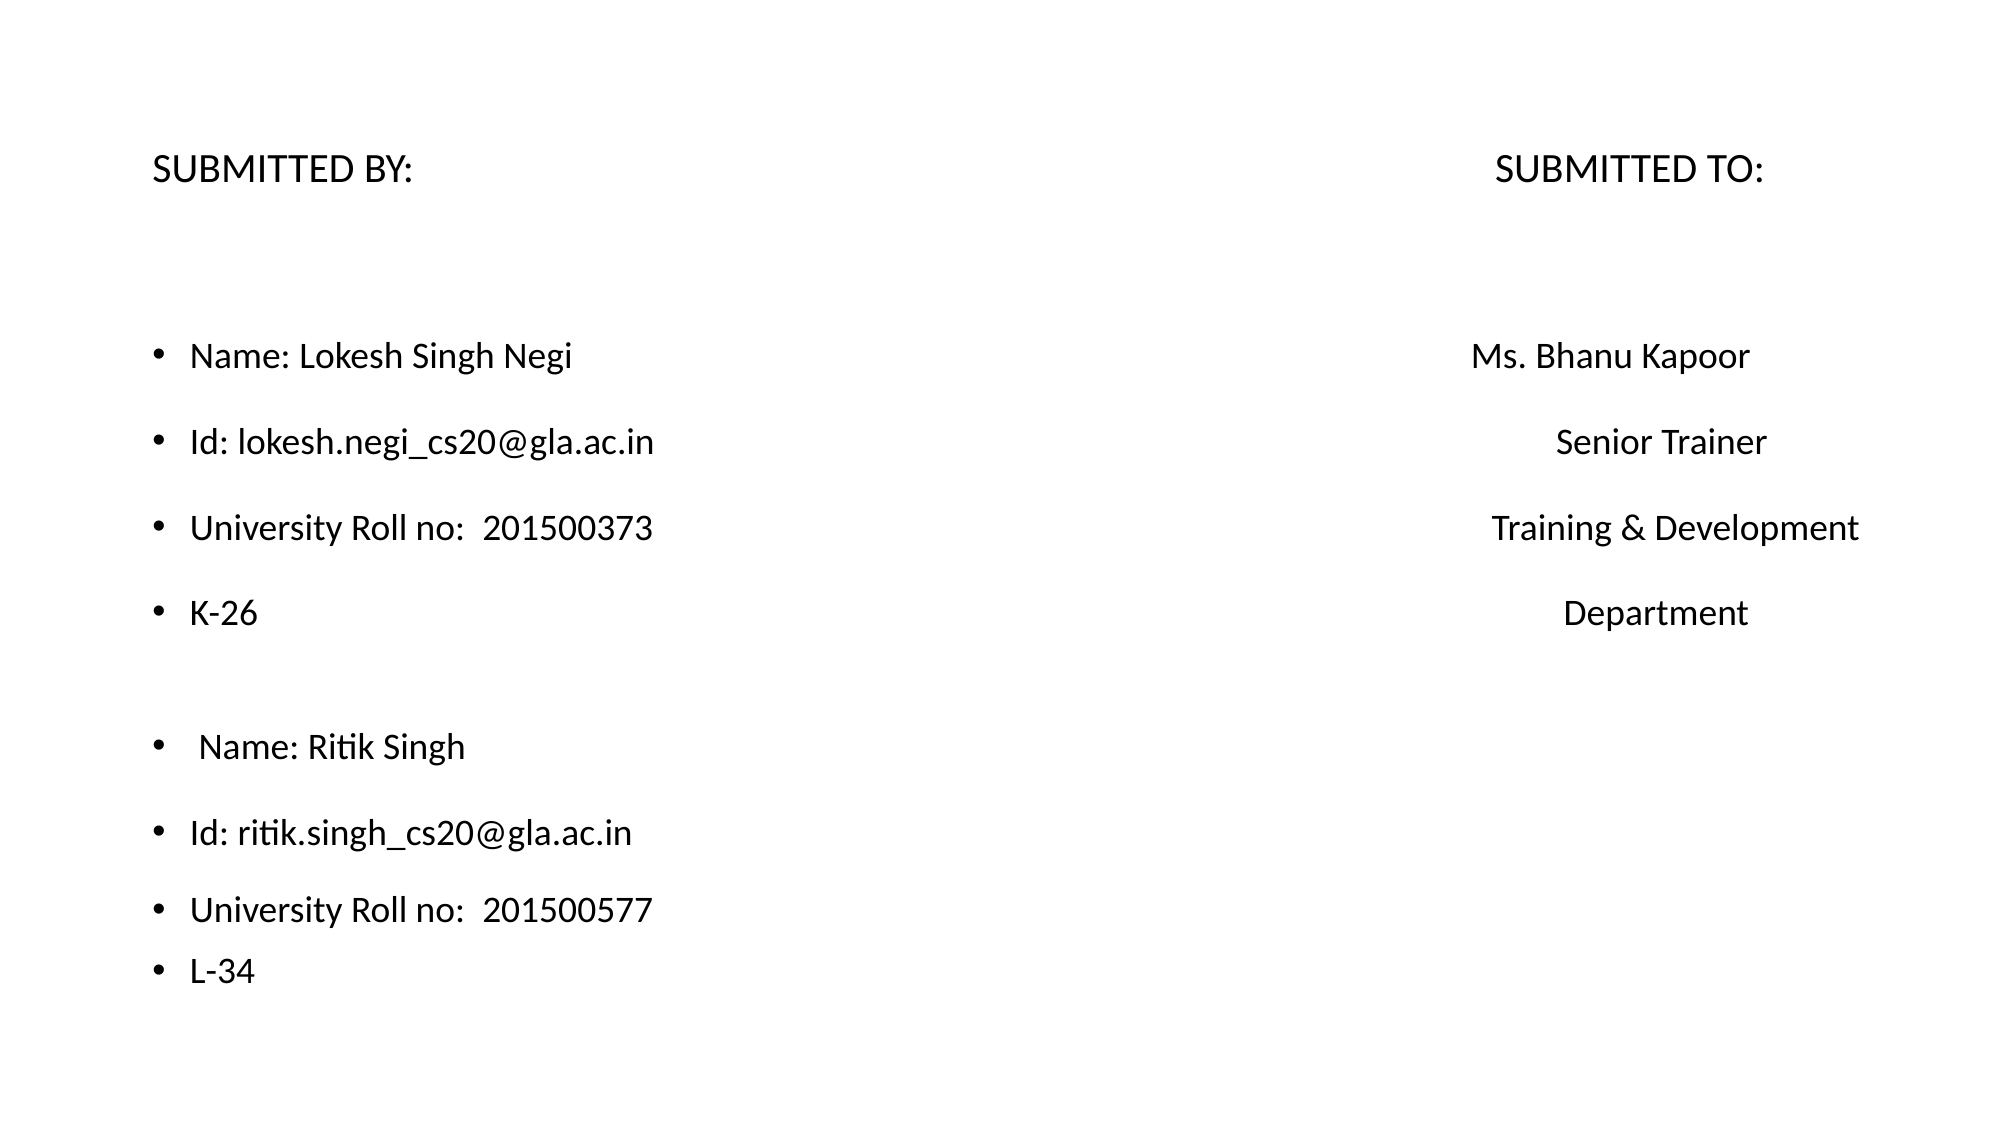

# SUBMITTED BY:                                                                                                                  SUBMITTED TO:

Name: Lokesh Singh Negi                                                                                                          Ms. Bhanu Kapoor
Id: lokesh.negi_cs20@gla.ac.in			                                                       Senior Trainer
University Roll no:  201500373                                           			            Training & Development
K-26			                                                                                                             Department
 Name: Ritik Singh
Id: ritik.singh_cs20@gla.ac.in
University Roll no:  201500577
L-34